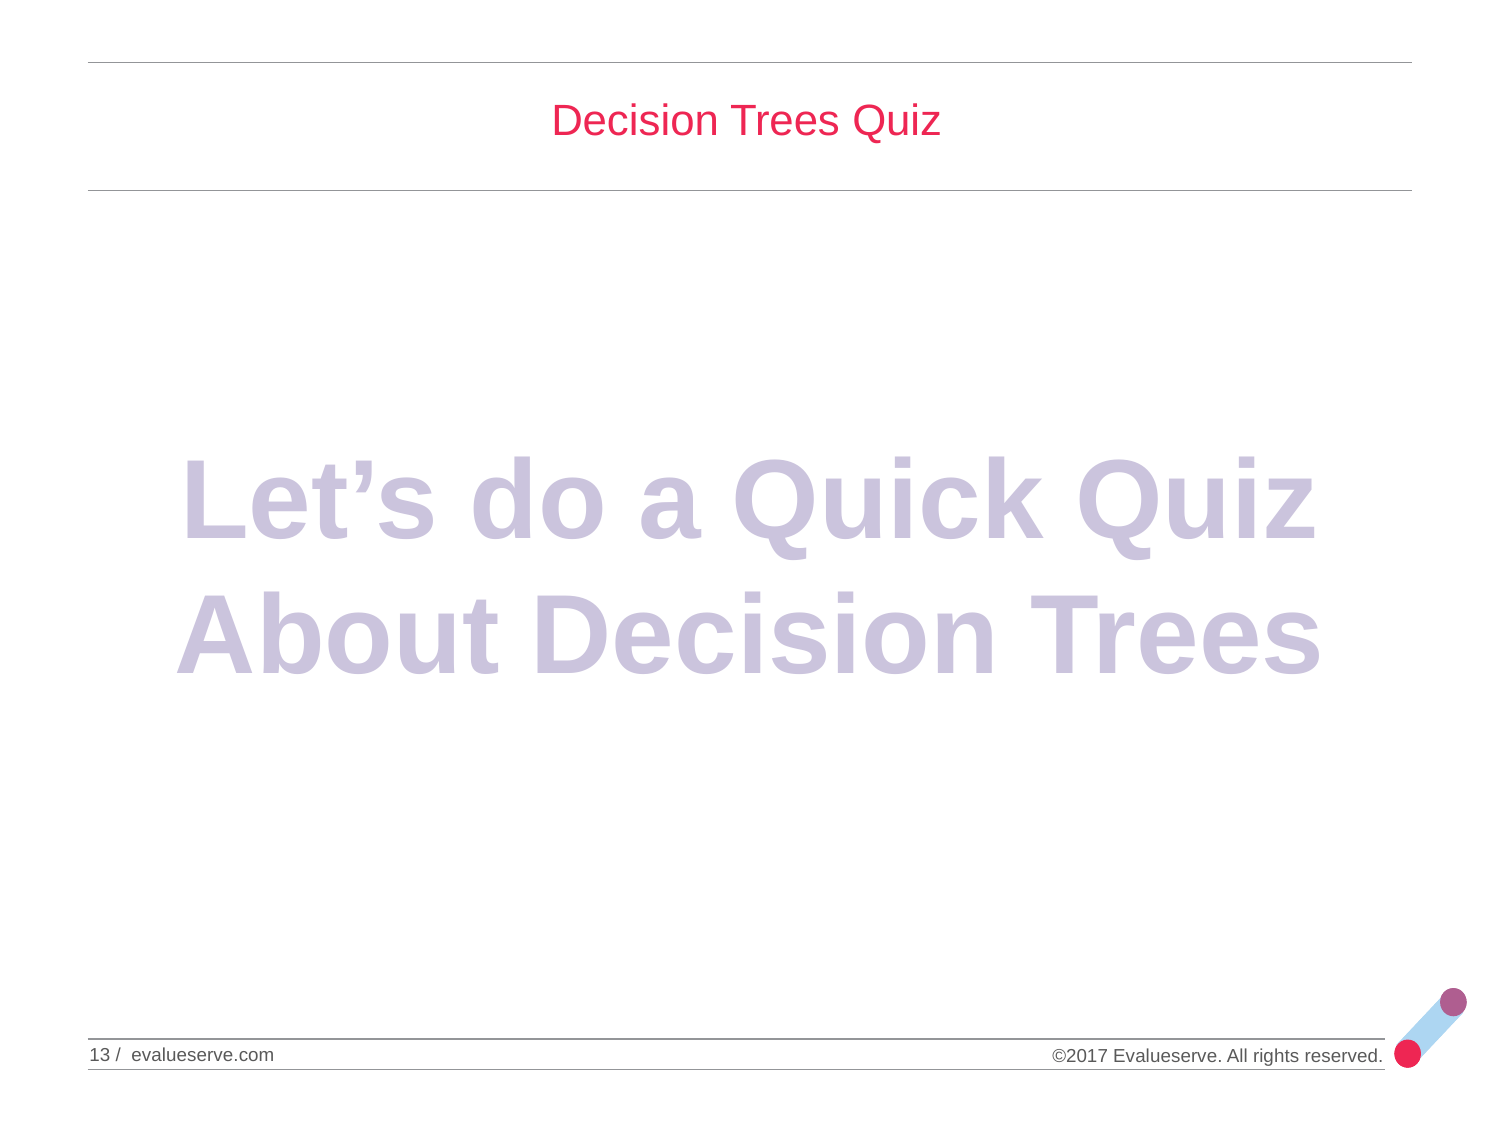

Decision Trees Quiz
Let’s do a Quick Quiz
About Decision Trees
13 /  evalueserve.com
©2017 Evalueserve. All rights reserved.